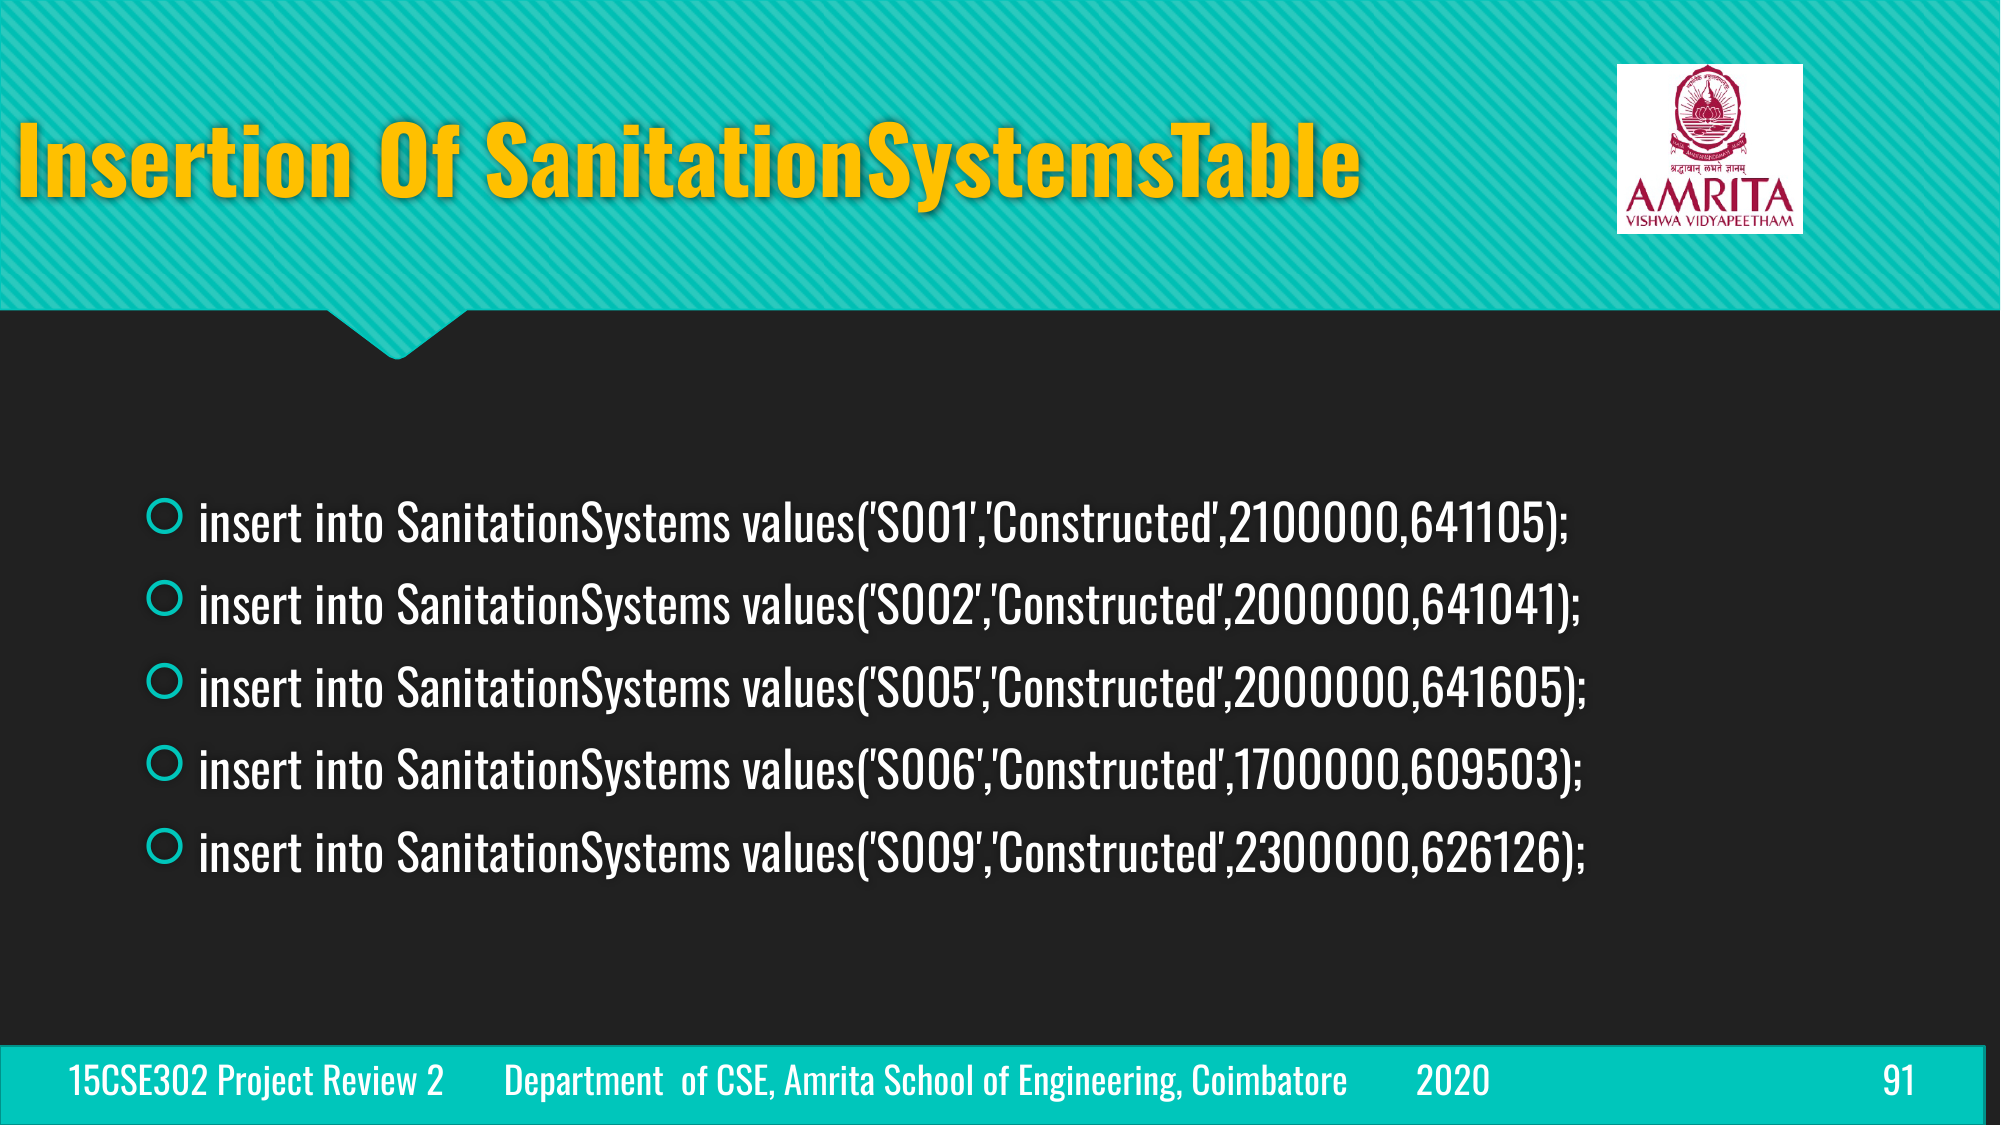

# Insertion Of SanitationSystemsTable

insert into SanitationSystems values('S001','Constructed',2100000,641105);
insert into SanitationSystems values('S002','Constructed',2000000,641041);
insert into SanitationSystems values('S005','Constructed',2000000,641605);
insert into SanitationSystems values('S006','Constructed',1700000,609503);
insert into SanitationSystems values('S009','Constructed',2300000,626126);